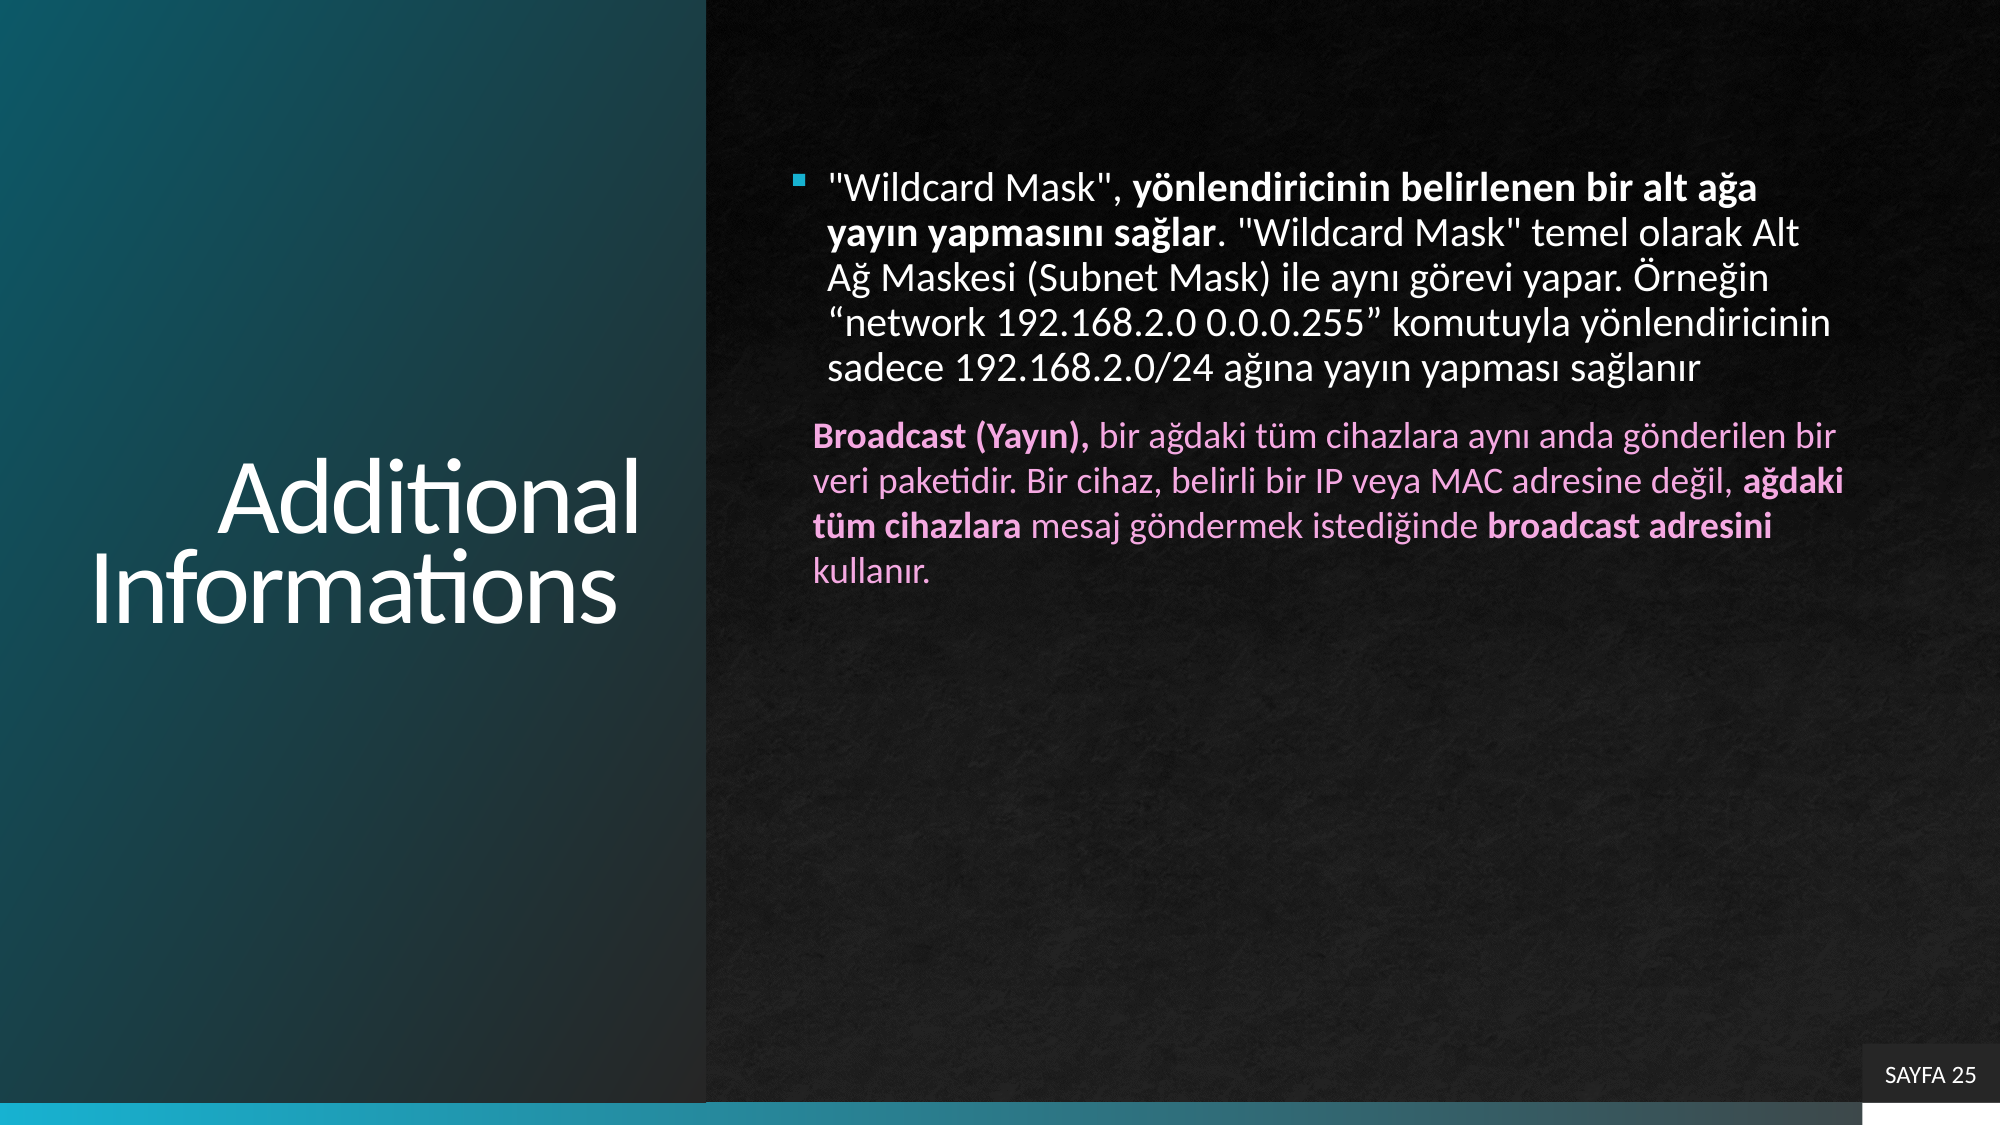

# Additional Informations
"Wildcard Mask", yönlendiricinin belirlenen bir alt ağa yayın yapmasını sağlar. "Wildcard Mask" temel olarak Alt Ağ Maskesi (Subnet Mask) ile aynı görevi yapar. Örneğin “network 192.168.2.0 0.0.0.255” komutuyla yönlendiricinin sadece 192.168.2.0/24 ağına yayın yapması sağlanır
Broadcast (Yayın), bir ağdaki tüm cihazlara aynı anda gönderilen bir veri paketidir. Bir cihaz, belirli bir IP veya MAC adresine değil, ağdaki tüm cihazlara mesaj göndermek istediğinde broadcast adresini kullanır.
SAYFA 25